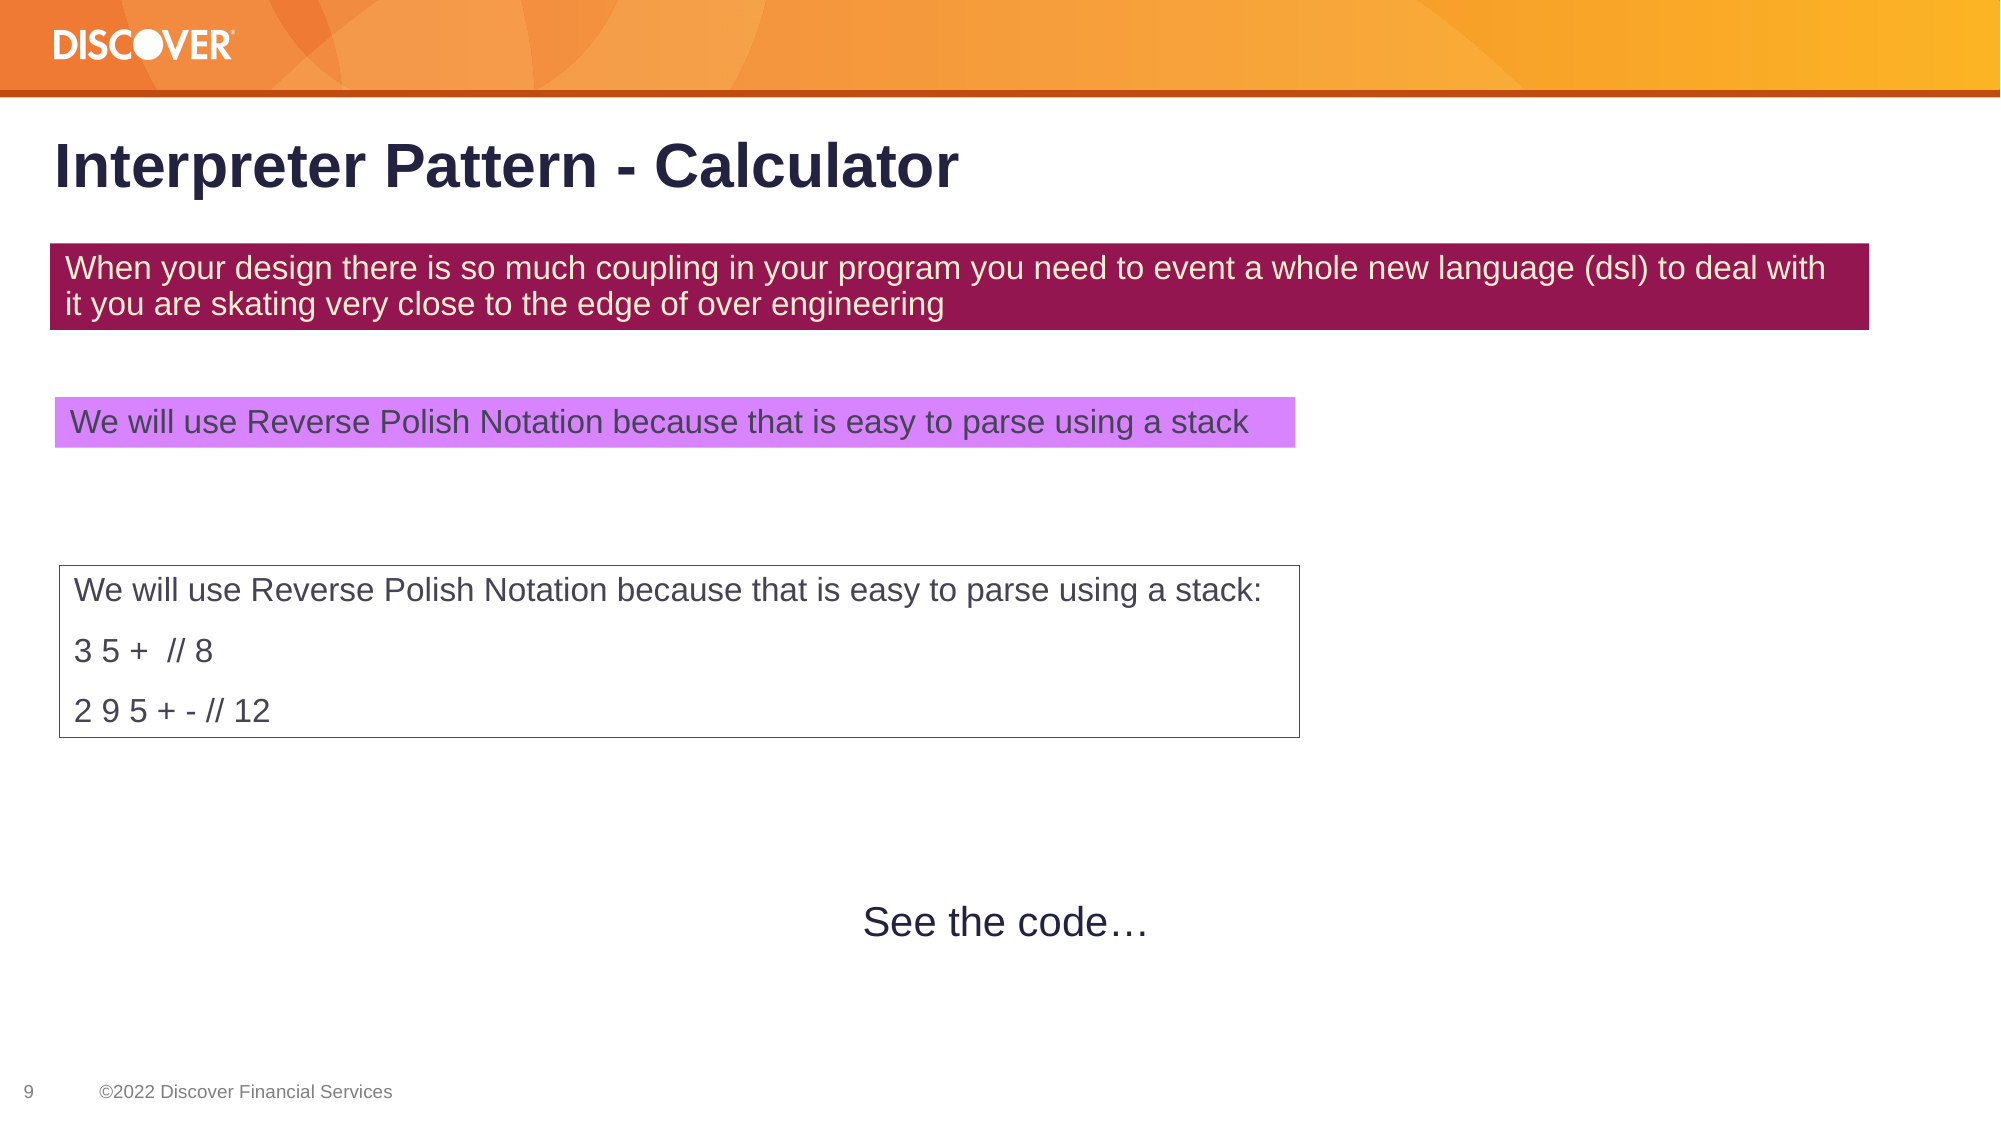

# Interpreter Pattern - Calculator
When your design there is so much coupling in your program you need to event a whole new language (dsl) to deal with it you are skating very close to the edge of over engineering
We will use Reverse Polish Notation because that is easy to parse using a stack
We will use Reverse Polish Notation because that is easy to parse using a stack:
3 5 +  // 8
2 9 5 + - // 12
See the code…